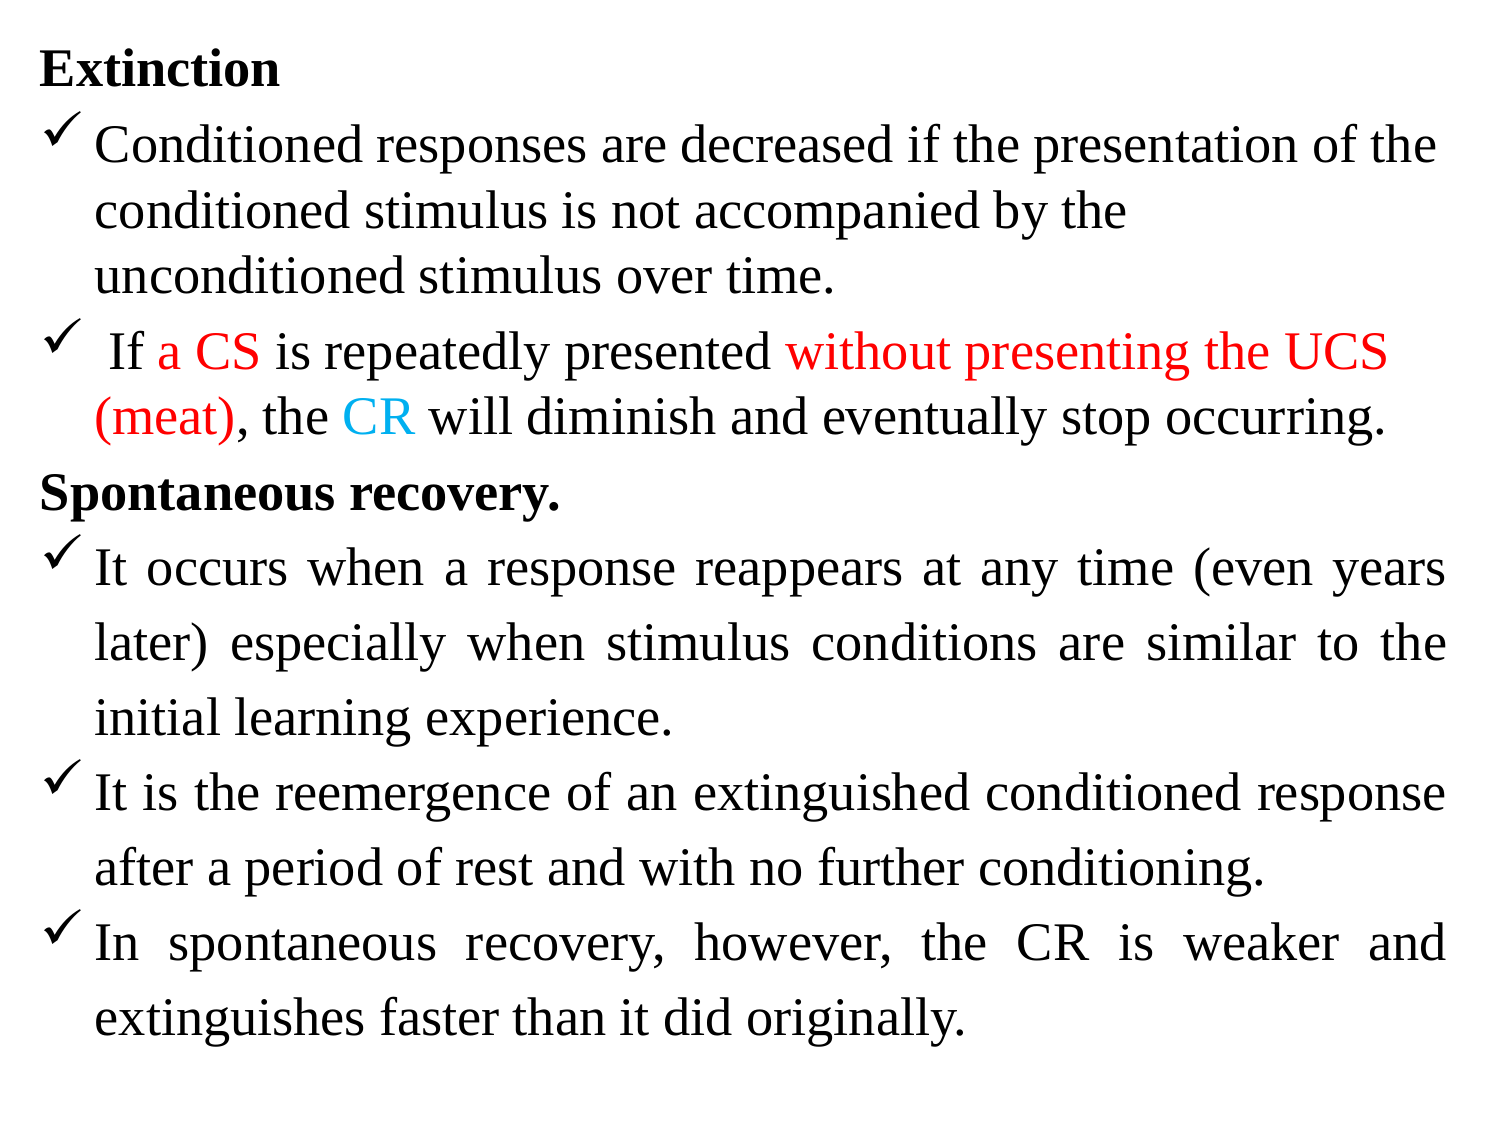

Extinction
Conditioned responses are decreased if the presentation of the conditioned stimulus is not accompanied by the unconditioned stimulus over time.
 If a CS is repeatedly presented without presenting the UCS (meat), the CR will diminish and eventually stop occurring.
Spontaneous recovery.
It occurs when a response reappears at any time (even years later) especially when stimulus conditions are similar to the initial learning experience.
It is the reemergence of an extinguished conditioned response after a period of rest and with no further conditioning.
In spontaneous recovery, however, the CR is weaker and extinguishes faster than it did originally.